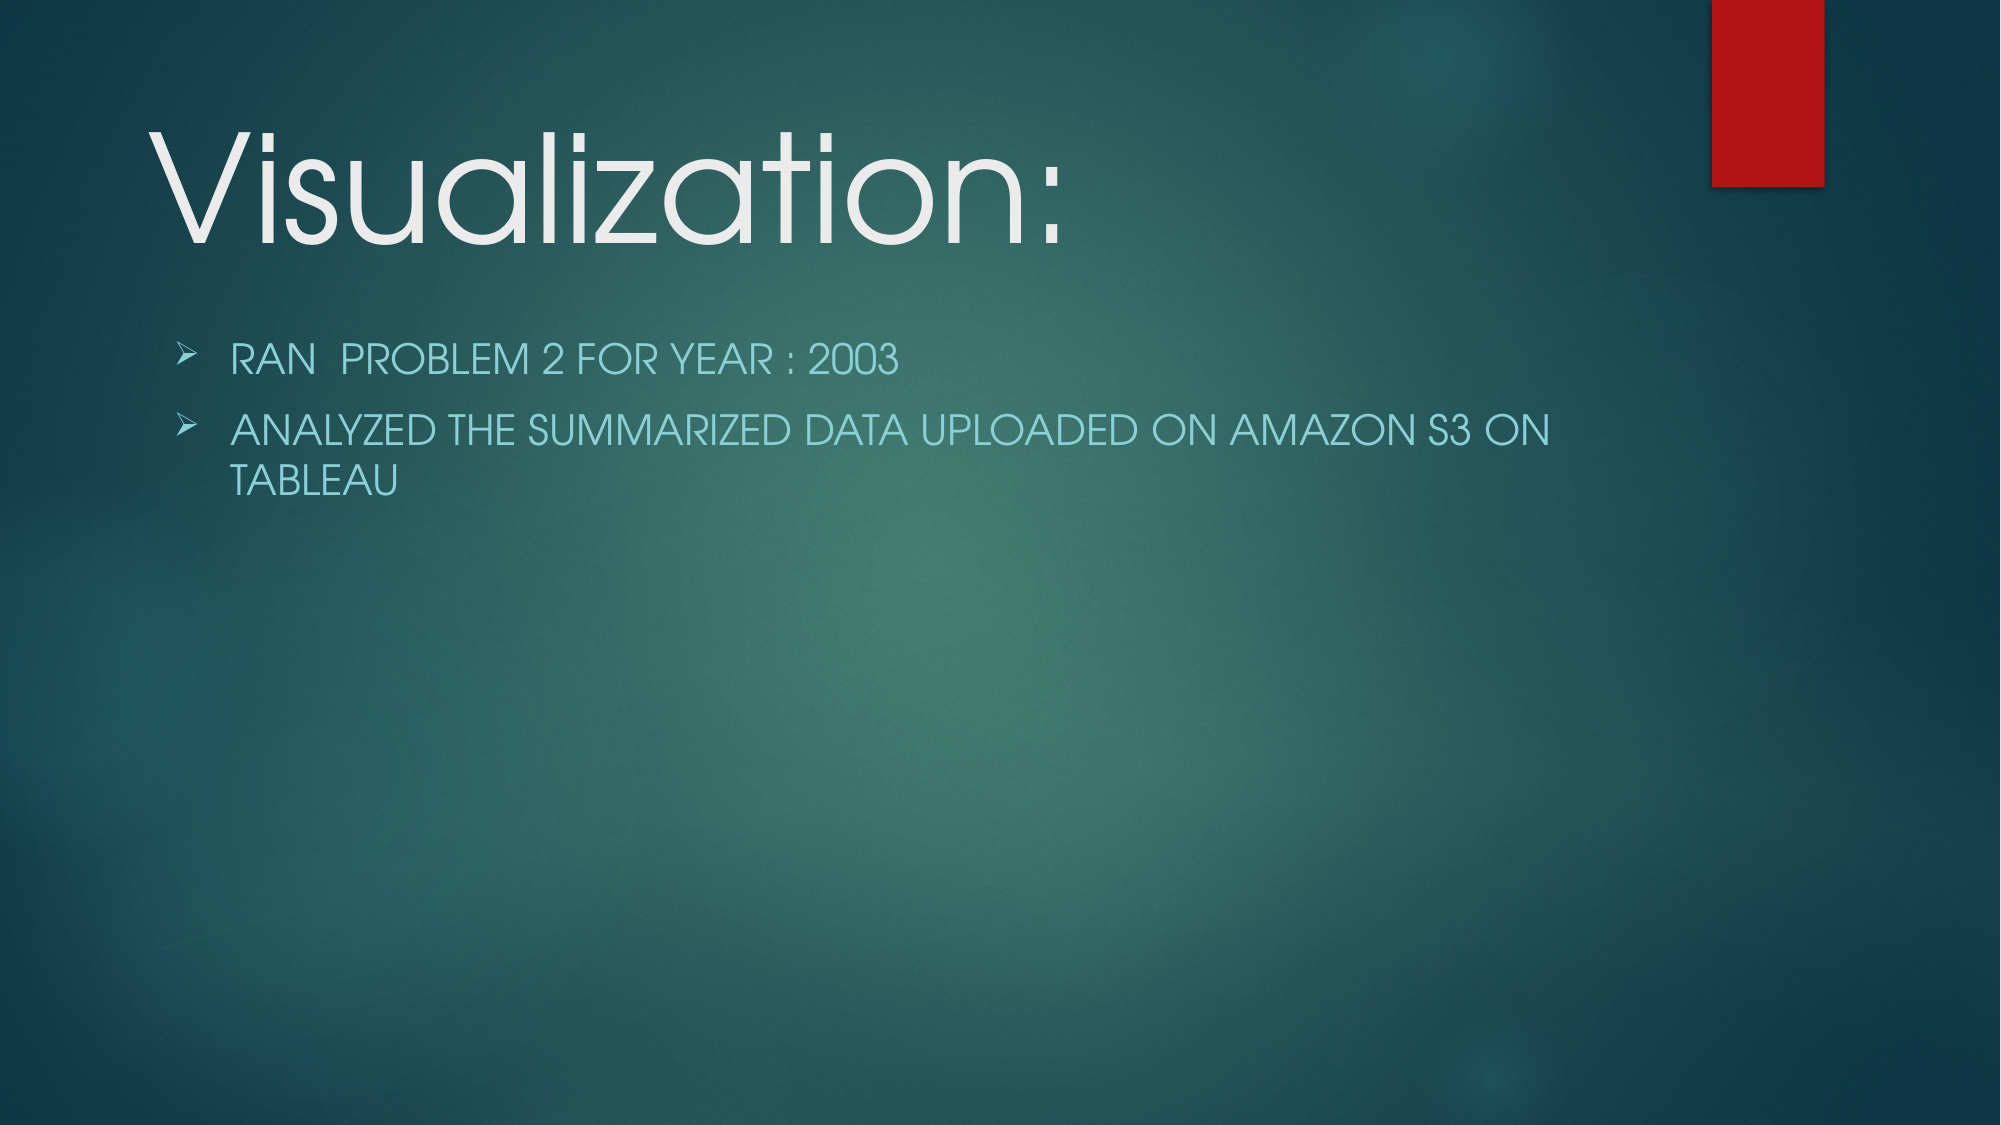

# Visualization:
Ran  problem 2 for year : 2003
Analyzed the summarized data uploaded on amazon s3 on tableau